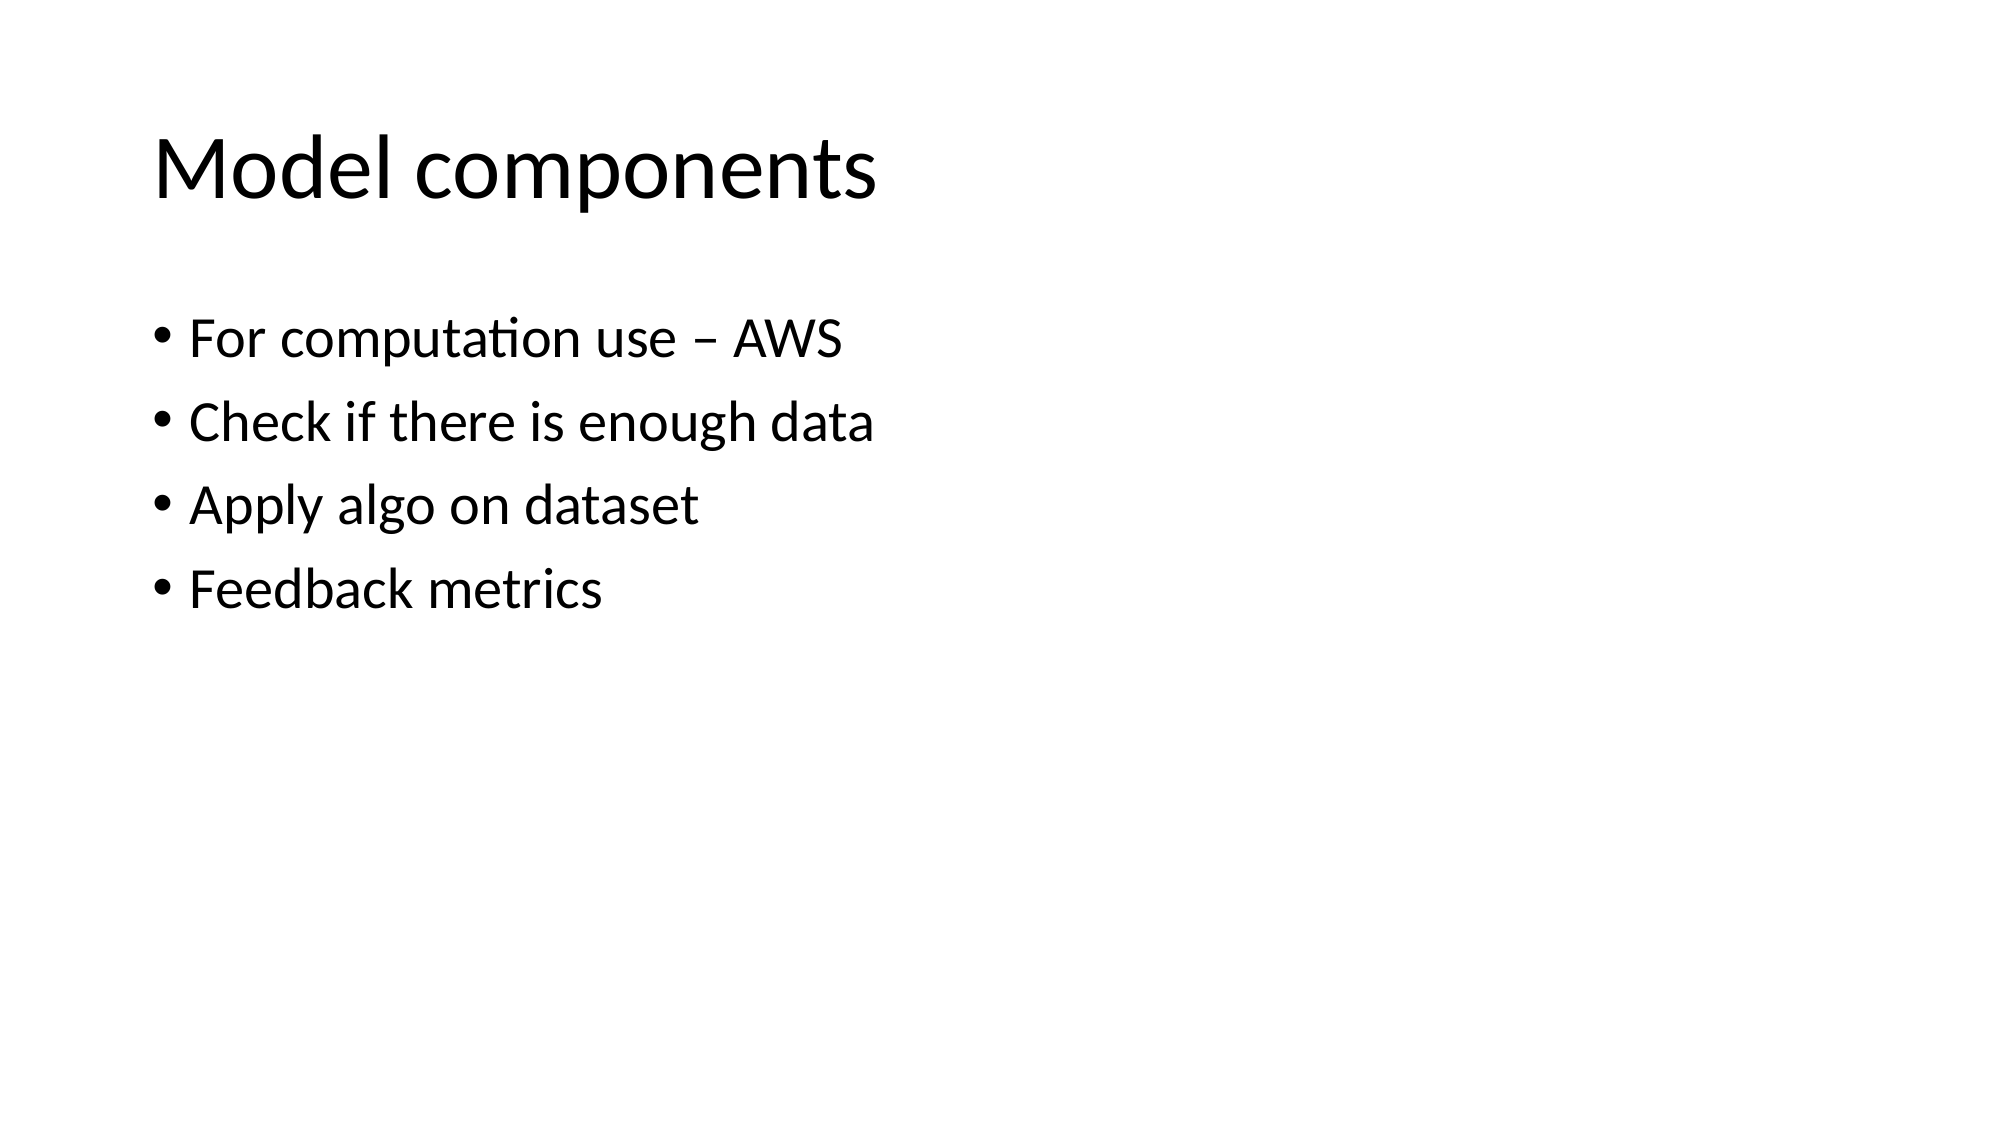

# Model components
For computation use – AWS
Check if there is enough data
Apply algo on dataset
Feedback metrics